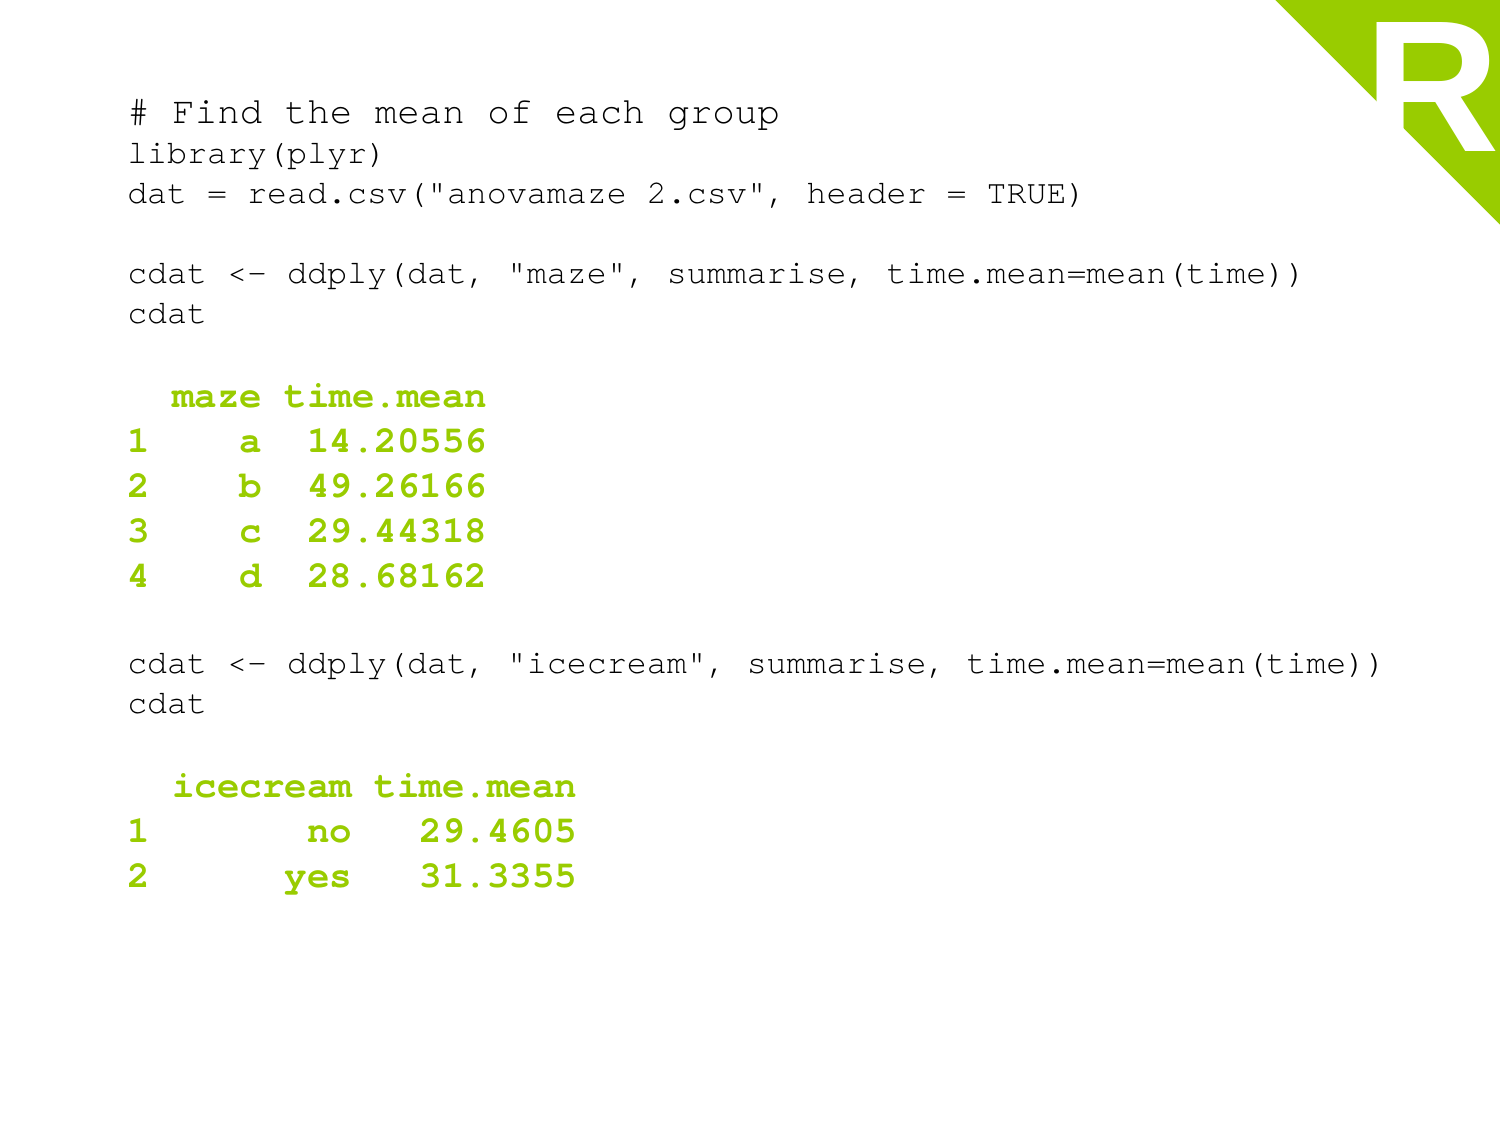

R

# Find the mean of each group
library(plyr)
dat = read.csv("anovamaze 2.csv", header = TRUE)

cdat <- ddply(dat, "maze", summarise, time.mean=mean(time))
cdat

  maze time.mean
1    a  14.20556
2    b  49.26166
3    c  29.44318
4    d  28.68162

cdat <- ddply(dat, "icecream", summarise, time.mean=mean(time))
cdat

  icecream time.mean
1       no   29.4605
2      yes   31.3355